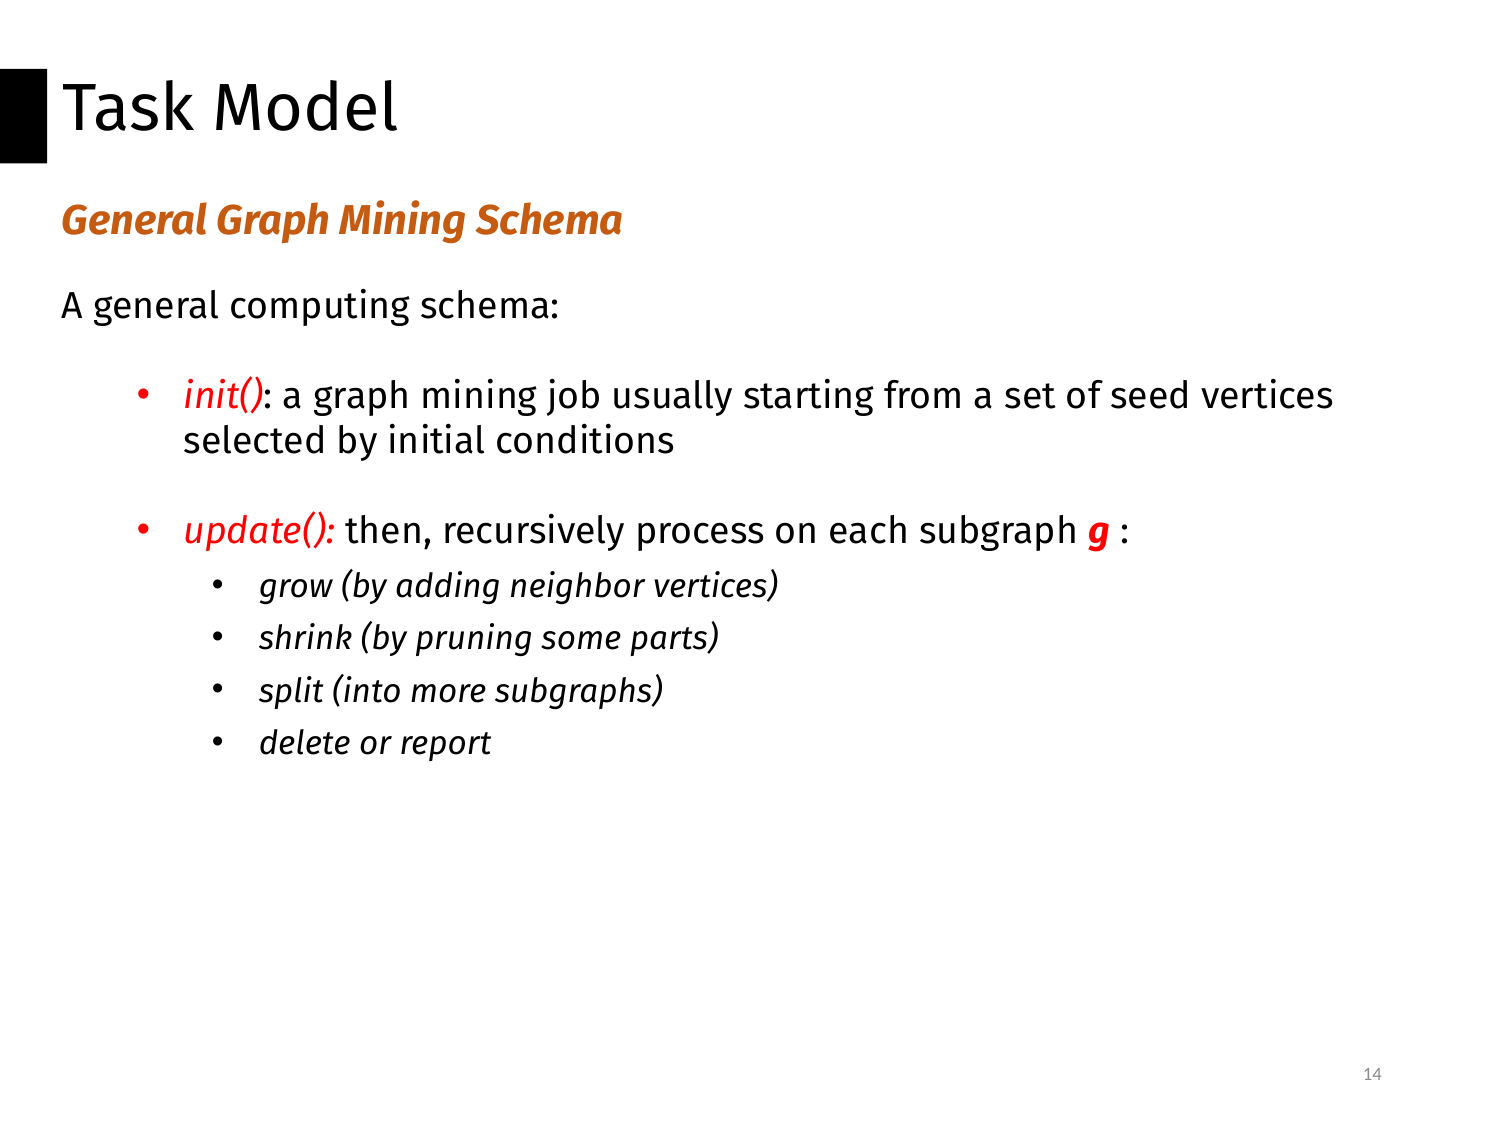

# Task Model

General Graph Mining Schema
A general computing schema:

init(): a graph mining job usually starting from a set of seed vertices selected by initial conditions

update(): then, recursively process on each subgraph g :
grow (by adding neighbor vertices)
shrink (by pruning some parts)
split (into more subgraphs)
delete or report
14